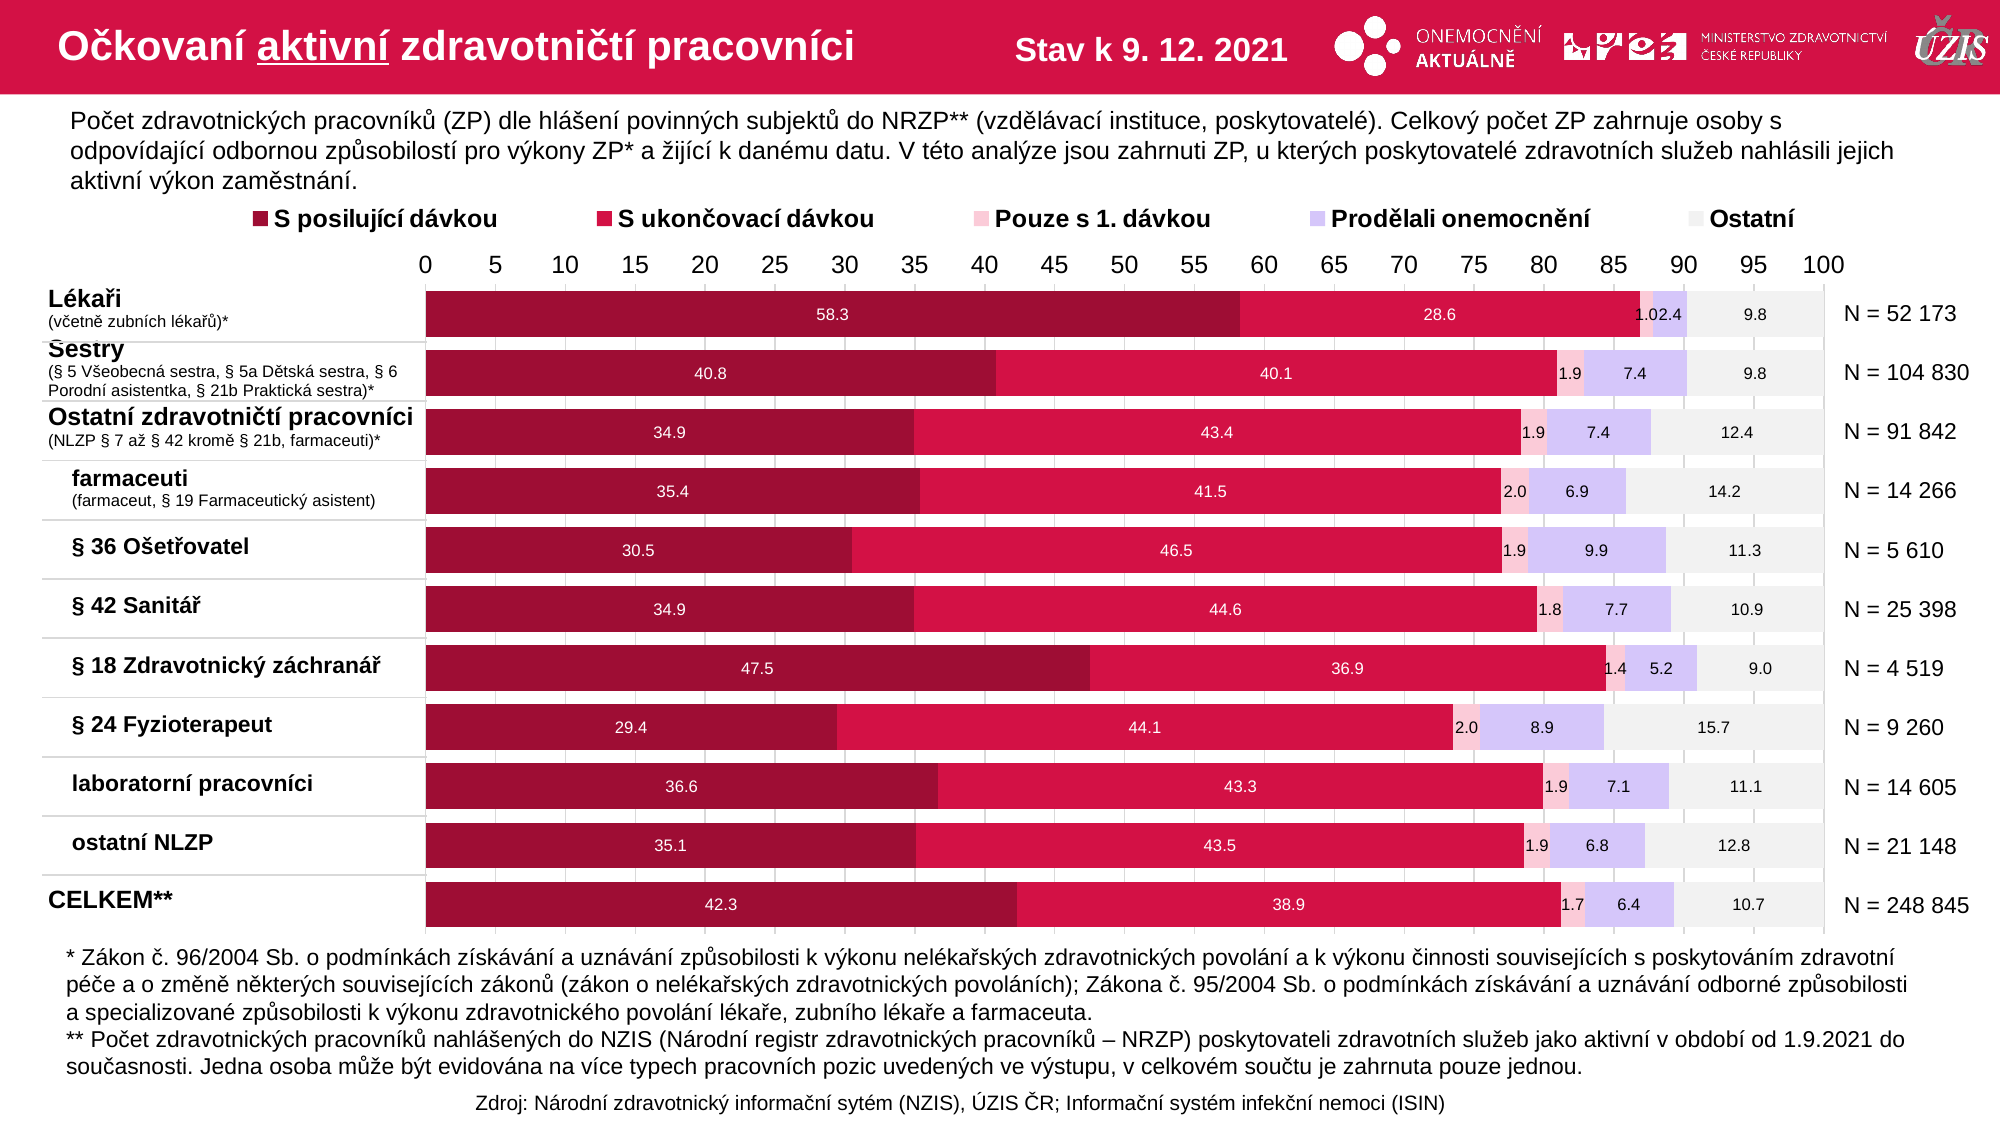

# Očkovaní aktivní zdravotničtí pracovníci
Stav k 9. 12. 2021
Počet zdravotnických pracovníků (ZP) dle hlášení povinných subjektů do NRZP** (vzdělávací instituce, poskytovatelé). Celkový počet ZP zahrnuje osoby s odpovídající odbornou způsobilostí pro výkony ZP* a žijící k danému datu. V této analýze jsou zahrnuti ZP, u kterých poskytovatelé zdravotních služeb nahlásili jejich aktivní výkon zaměstnání.

### Chart

| Category | S posilující dávkou | S ukončovací dávkou | Pouze s 1. dávkou | Prodělali onemocnění | Ostatní |
|---|---|---|---|---|---|
| Lékaři | 58.27344 | 28.5665 | 0.9794338 | 2.422709 | 9.757921 |
| Sestry | 40.79462 | 40.11447 | 1.918344 | 7.375751 | 9.796814 |
| Ostatní ZP | 34.91866 | 43.40062 | 1.8575379 | 7.437774 | 12.3854 |
|    farmaceuti | 35.39184 | 41.54633 | 1.9977569 | 6.890509 | 14.17356 |
|    § 36 Ošetřovatel | 30.46346 | 46.50624 | 1.8538324 | 9.893048 | 11.28342 |
|    § 42 Sanitář | 34.93188 | 44.58619 | 1.8111662 | 7.72108 | 10.94968 |
|    § 18 Zdravotnický záchranář | 47.48838 | 36.91082 | 1.4162425 | 5.156008 | 9.028546 |
|    § 24 Fyzioterapeut | 29.41685 | 44.06048 | 1.9654428 | 8.855292 | 15.70194 |
|    laboratorní pracovníci | 36.64498 | 43.29339 | 1.8623759 | 7.100308 | 11.09894 |
|    ostatní NLZP | 35.06715 | 43.50766 | 1.8630603 | 6.75714 | 12.80499 |
| CELKEM | 42.29058 | 38.90615 | 1.6990496 | 6.360184 | 10.74404 |
| Lékaři (včetně zubních lékařů)\* |
| --- |
| Sestry (§ 5 Všeobecná sestra, § 5a Dětská sestra, § 6 Porodní asistentka, § 21b Praktická sestra)\* |
| Ostatní zdravotničtí pracovníci (NLZP § 7 až § 42 kromě § 21b, farmaceuti)\* |
| farmaceuti (farmaceut, § 19 Farmaceutický asistent) |
| § 36 Ošetřovatel |
| § 42 Sanitář |
| § 18 Zdravotnický záchranář |
| § 24 Fyzioterapeut |
| laboratorní pracovníci |
| ostatní NLZP |
| CELKEM\*\* |
| N = 52 173 |
| --- |
| N = 104 830 |
| N = 91 842 |
| N = 14 266 |
| N = 5 610 |
| N = 25 398 |
| N = 4 519 |
| N = 9 260 |
| N = 14 605 |
| N = 21 148 |
| N = 248 845 |
* Zákon č. 96/2004 Sb. o podmínkách získávání a uznávání způsobilosti k výkonu nelékařských zdravotnických povolání a k výkonu činnosti souvisejících s poskytováním zdravotní péče a o změně některých souvisejících zákonů (zákon o nelékařských zdravotnických povoláních); Zákona č. 95/2004 Sb. o podmínkách získávání a uznávání odborné způsobilosti a specializované způsobilosti k výkonu zdravotnického povolání lékaře, zubního lékaře a farmaceuta.
** Počet zdravotnických pracovníků nahlášených do NZIS (Národní registr zdravotnických pracovníků – NRZP) poskytovateli zdravotních služeb jako aktivní v období od 1.9.2021 do současnosti. Jedna osoba může být evidována na více typech pracovních pozic uvedených ve výstupu, v celkovém součtu je zahrnuta pouze jednou.
Zdroj: Národní zdravotnický informační sytém (NZIS), ÚZIS ČR; Informační systém infekční nemoci (ISIN)